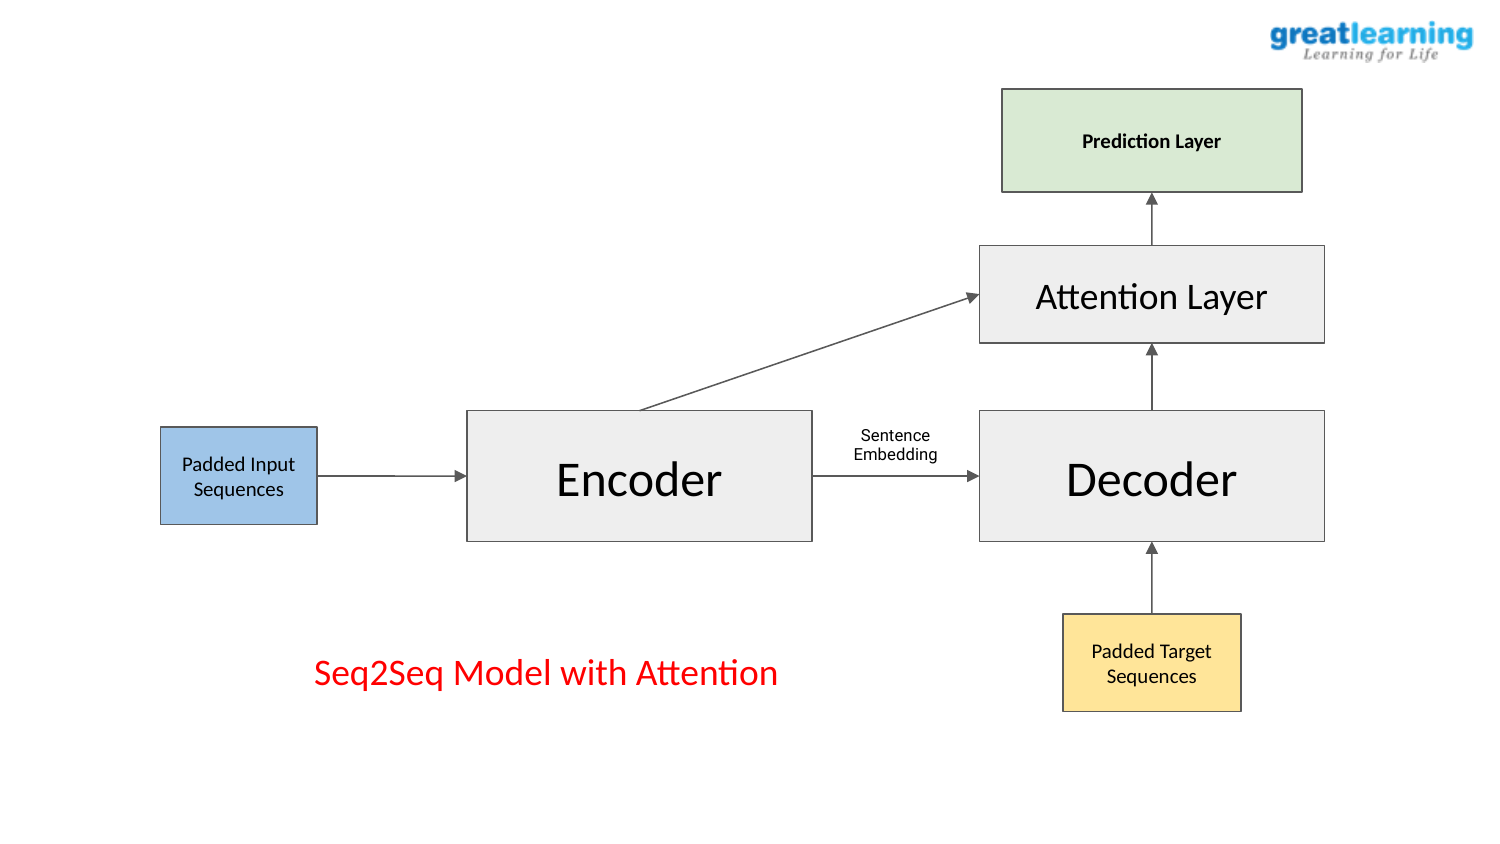

Prediction Layer
Attention Layer
Sentence Embedding
Decoder
Encoder
Padded Input Sequences
Seq2Seq Model with Attention
Padded Target Sequences